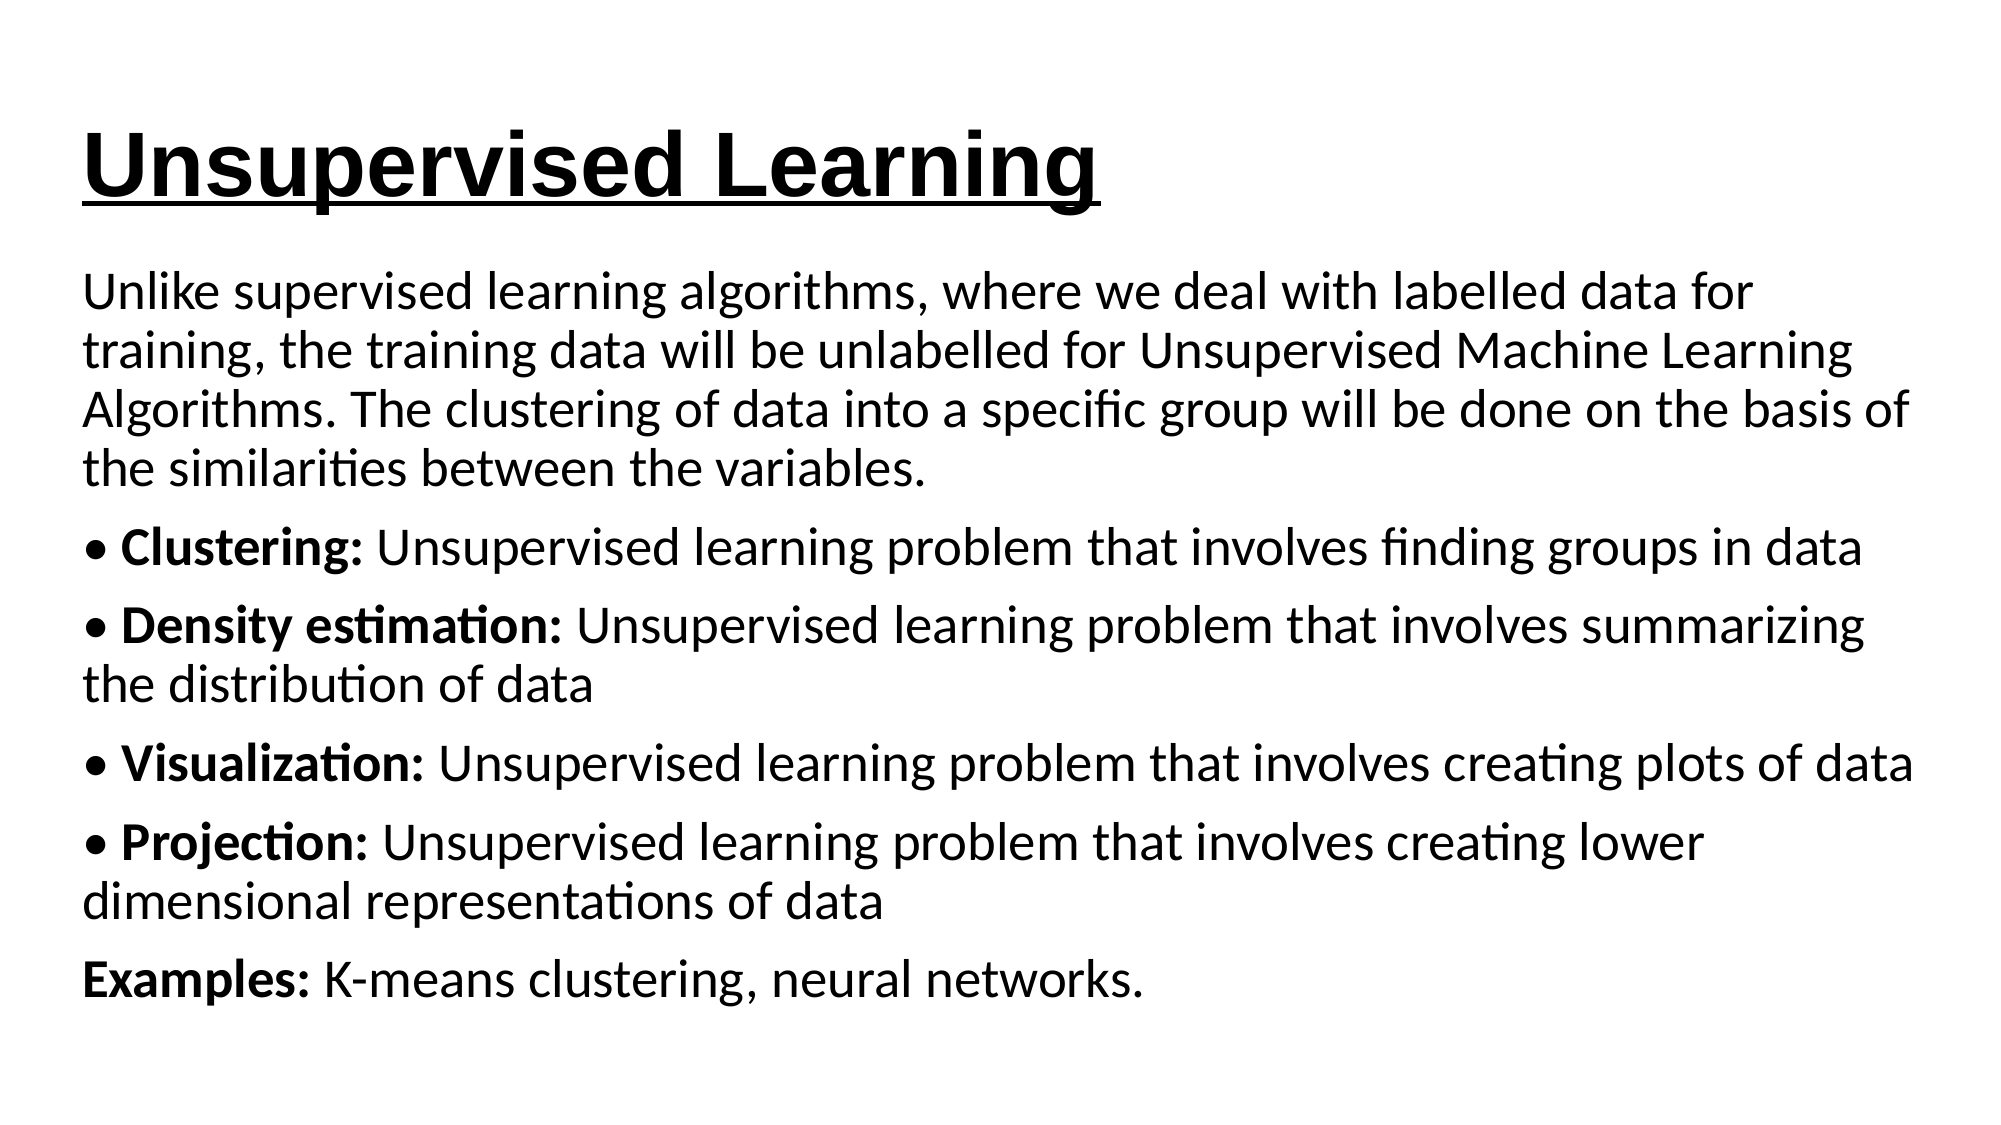

# Unsupervised Learning
Unlike supervised learning algorithms, where we deal with labelled data for training, the training data will be unlabelled for Unsupervised Machine Learning Algorithms. The clustering of data into a specific group will be done on the basis of the similarities between the variables.
• Clustering: Unsupervised learning problem that involves finding groups in data
• Density estimation: Unsupervised learning problem that involves summarizing the distribution of data
• Visualization: Unsupervised learning problem that involves creating plots of data
• Projection: Unsupervised learning problem that involves creating lower dimensional representations of data
Examples: K-means clustering, neural networks.